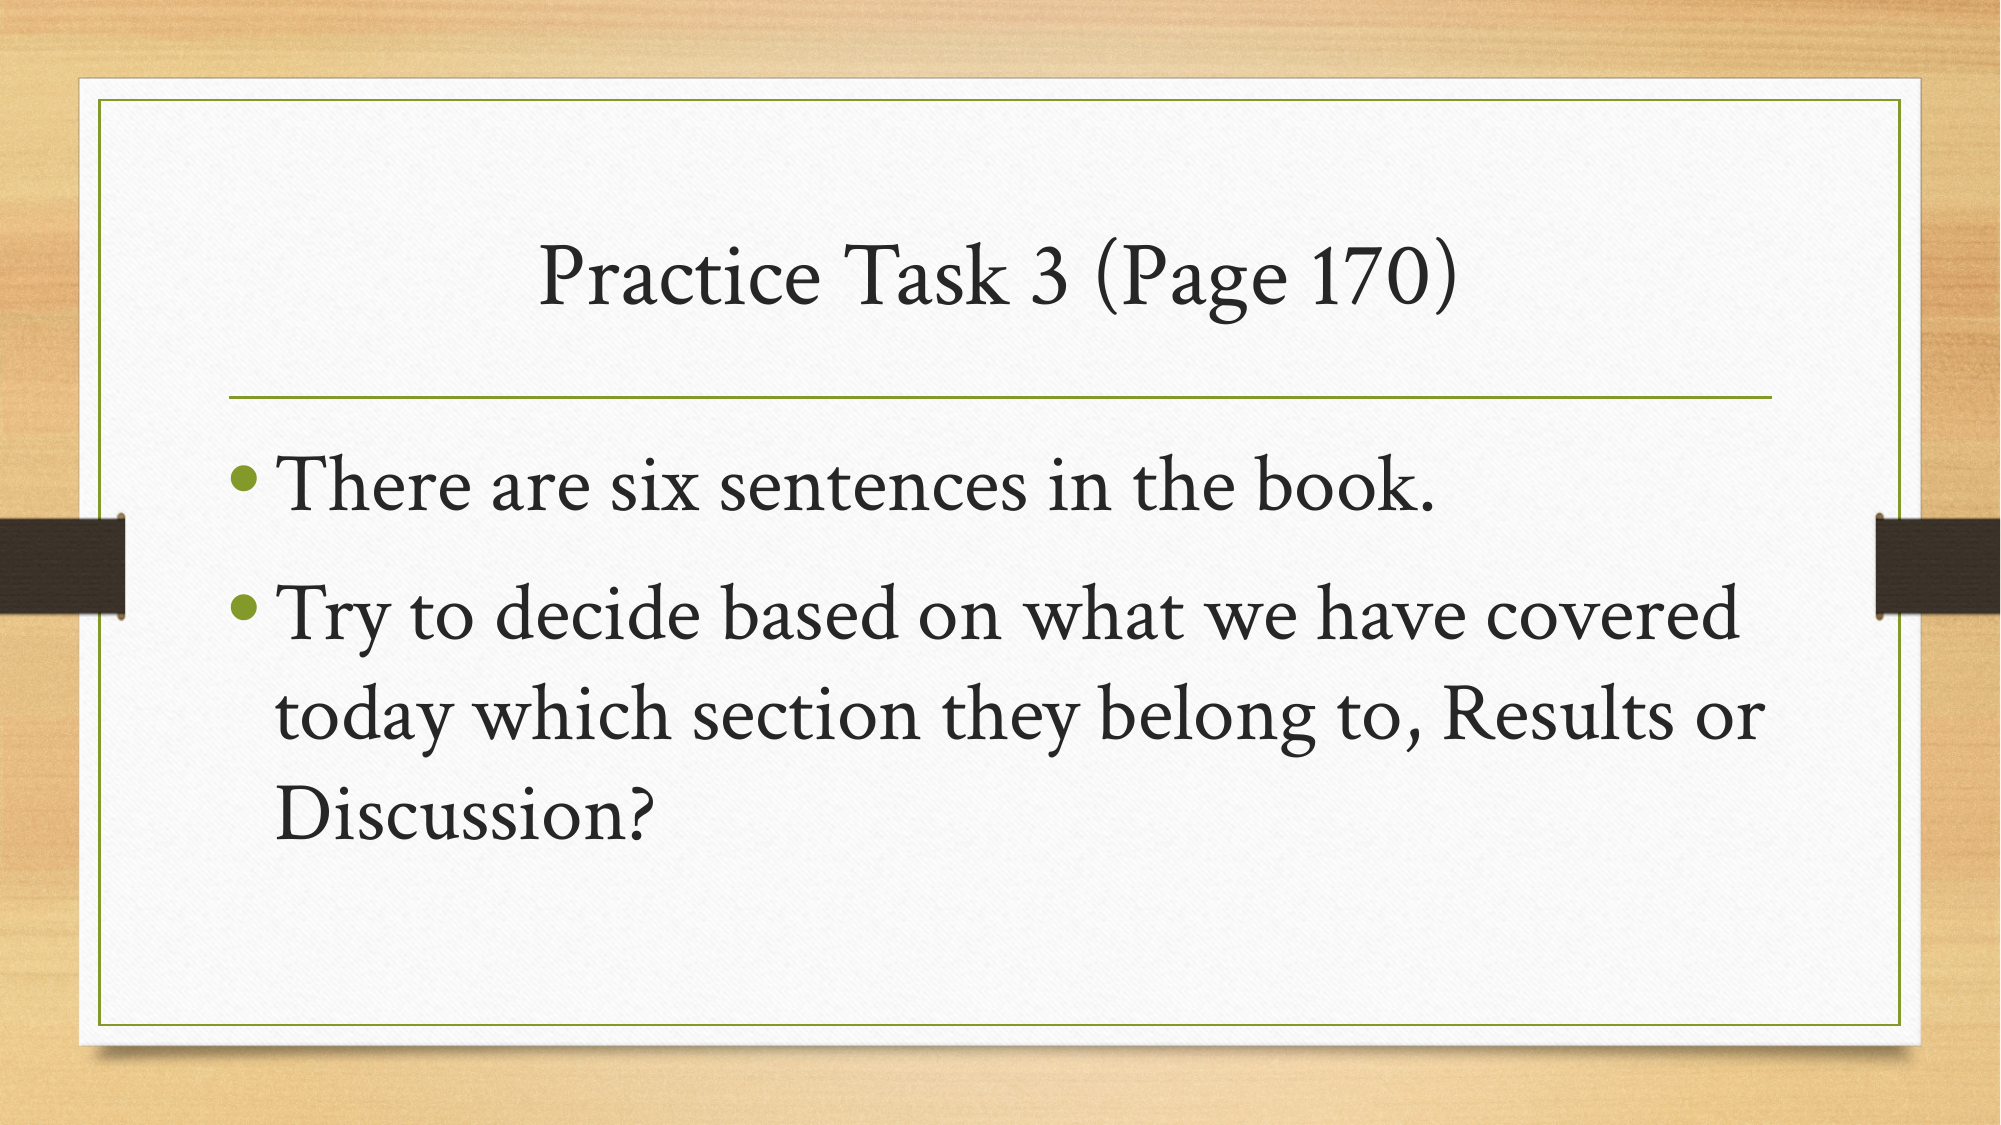

# Practice Task 3 (Page 170)
There are six sentences in the book.
Try to decide based on what we have covered today which section they belong to, Results or Discussion?